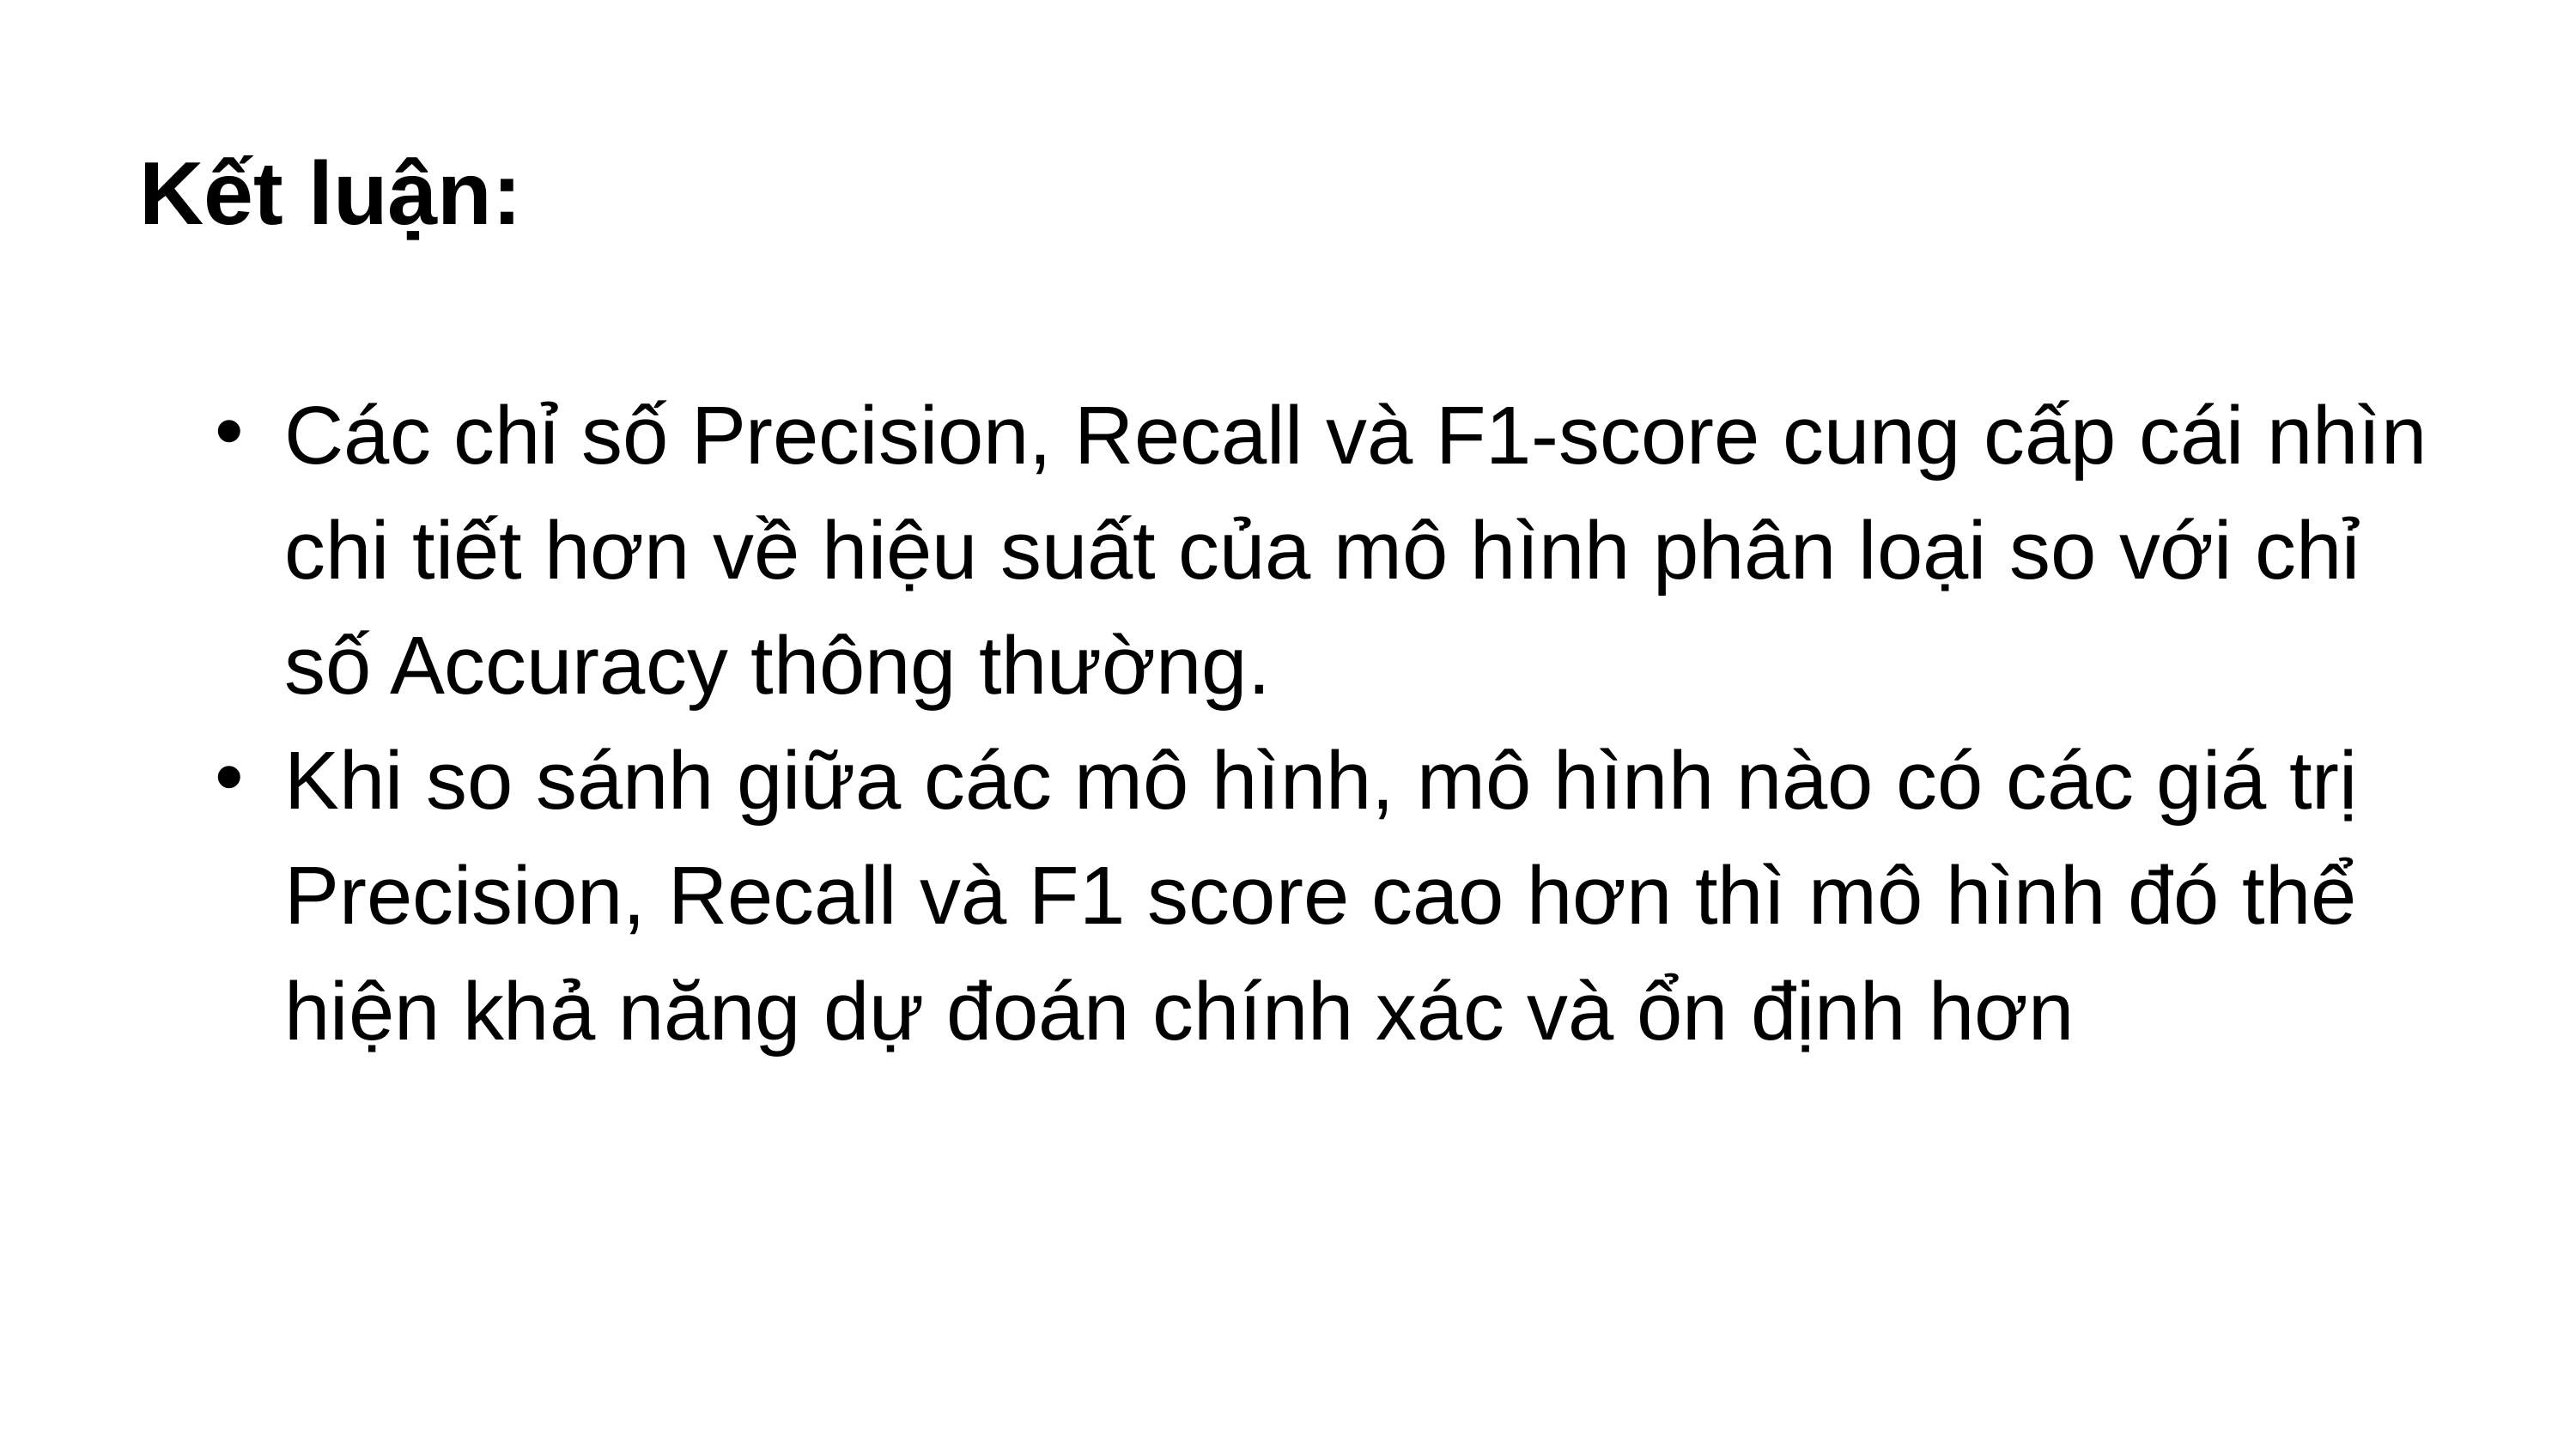

Kết luận:
Các chỉ số Precision, Recall và F1-score cung cấp cái nhìn chi tiết hơn về hiệu suất của mô hình phân loại so với chỉ số Accuracy thông thường.
Khi so sánh giữa các mô hình, mô hình nào có các giá trị Precision, Recall và F1 score cao hơn thì mô hình đó thể hiện khả năng dự đoán chính xác và ổn định hơn